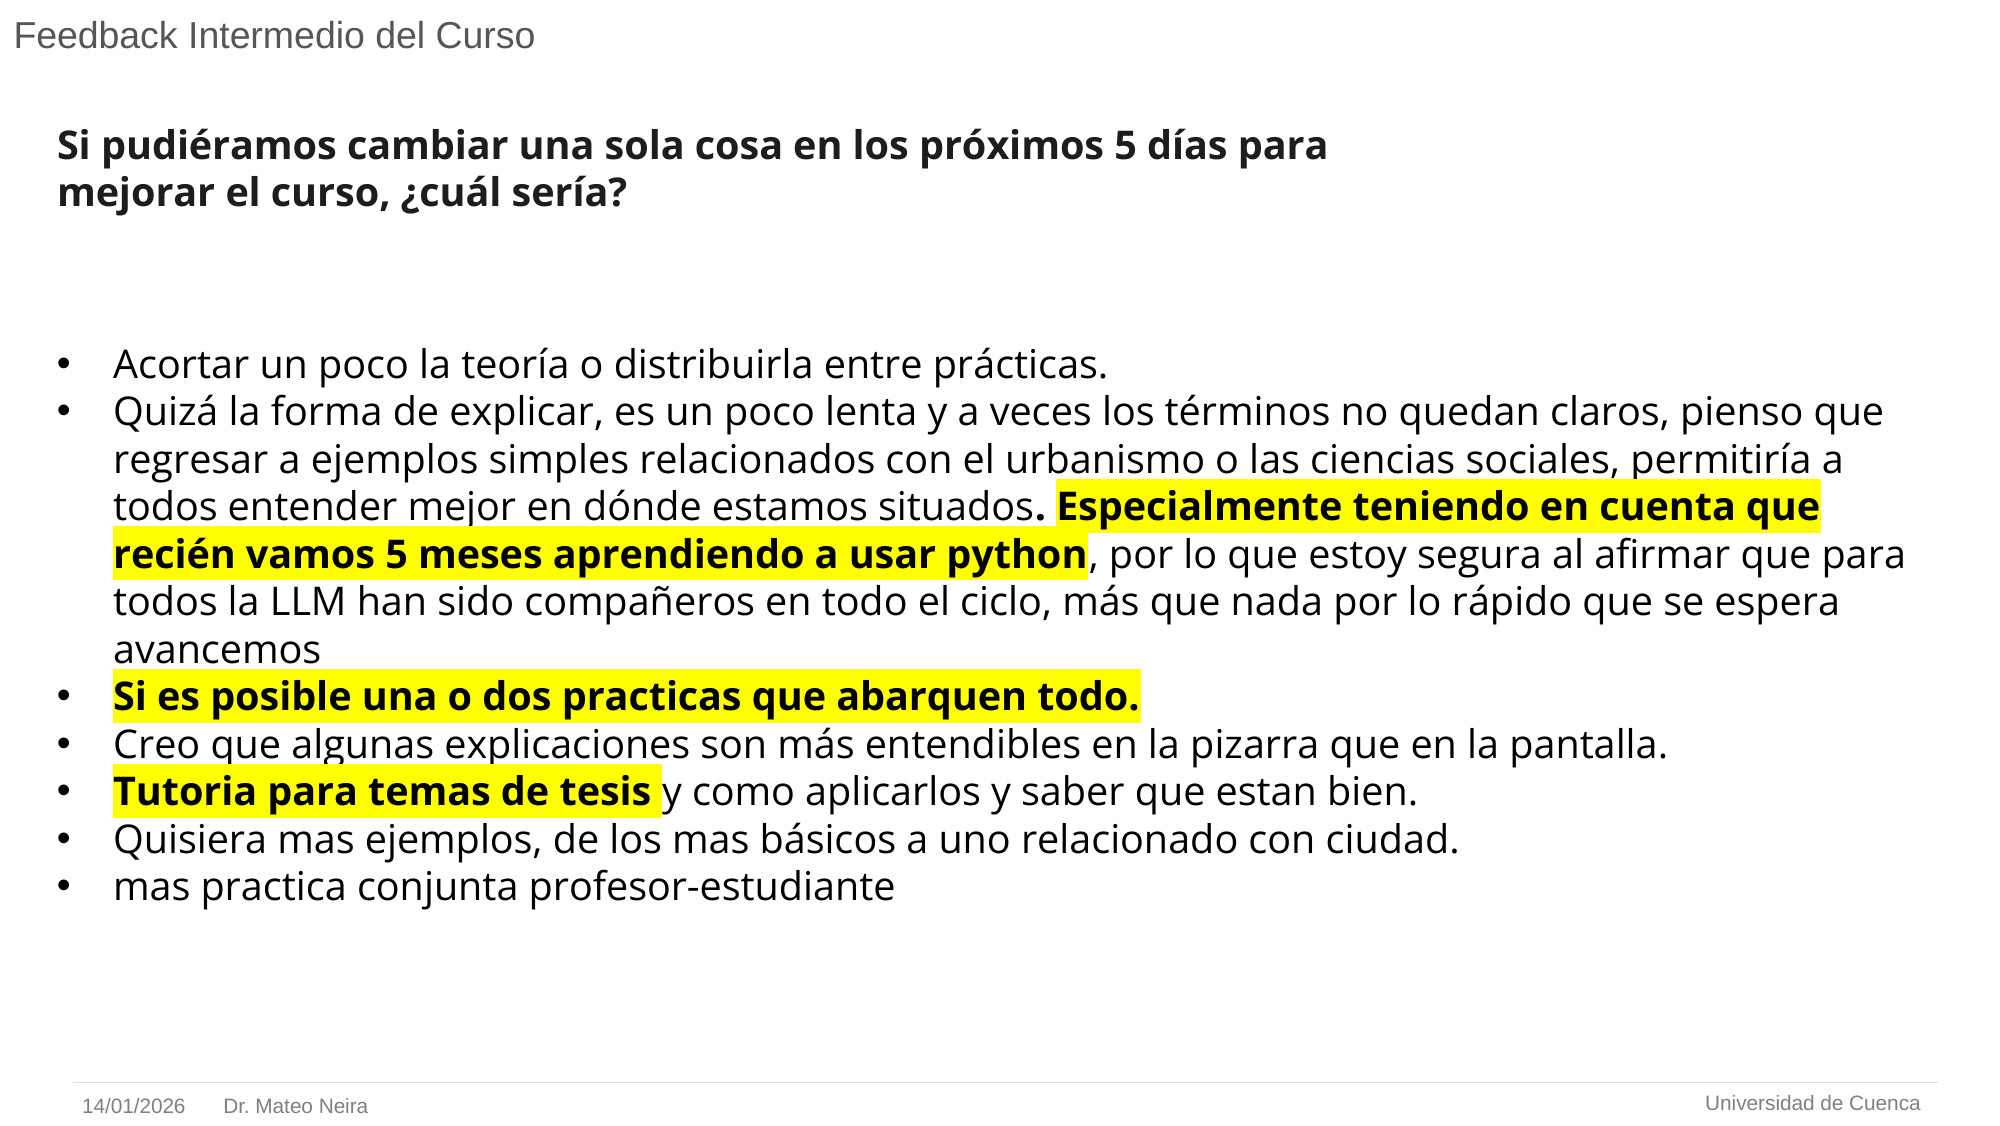

# Feedback Intermedio del Curso
Si pudiéramos cambiar una sola cosa en los próximos 5 días para mejorar el curso, ¿cuál sería?
Acortar un poco la teoría o distribuirla entre prácticas.
Quizá la forma de explicar, es un poco lenta y a veces los términos no quedan claros, pienso que regresar a ejemplos simples relacionados con el urbanismo o las ciencias sociales, permitiría a todos entender mejor en dónde estamos situados. Especialmente teniendo en cuenta que recién vamos 5 meses aprendiendo a usar python, por lo que estoy segura al afirmar que para todos la LLM han sido compañeros en todo el ciclo, más que nada por lo rápido que se espera avancemos
Si es posible una o dos practicas que abarquen todo.
Creo que algunas explicaciones son más entendibles en la pizarra que en la pantalla.
Tutoria para temas de tesis y como aplicarlos y saber que estan bien.
Quisiera mas ejemplos, de los mas básicos a uno relacionado con ciudad.
mas practica conjunta profesor-estudiante